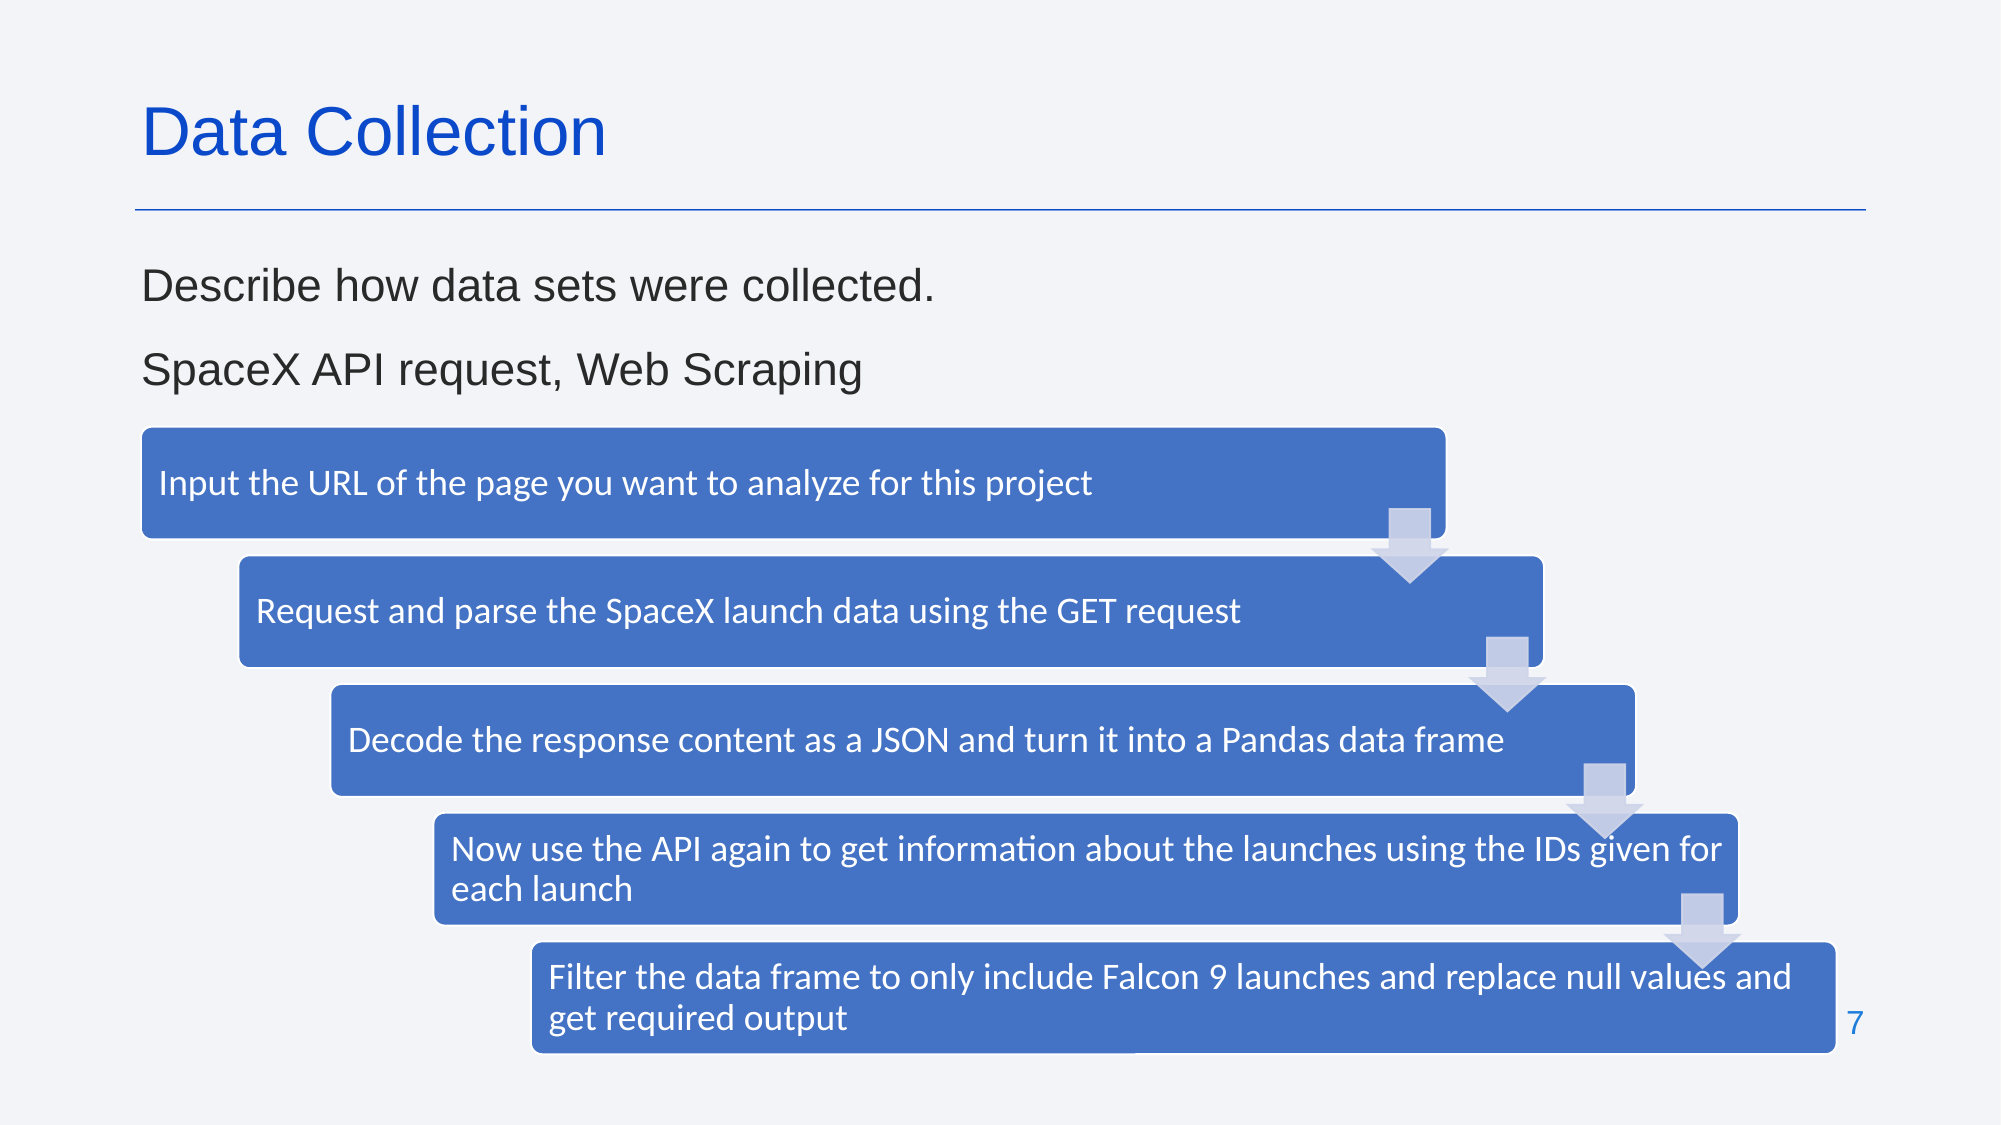

Data Collection
Describe how data sets were collected.
SpaceX API request, Web Scraping

Input the URL of the page you want to analyze for this project
Request and parse the SpaceX launch data using the GET request
Decode the response content as a JSON and turn it into a Pandas data frame
Now use the API again to get information about the launches using the IDs given for each launch
Filter the data frame to only include Falcon 9 launches and replace null values and get required output

7